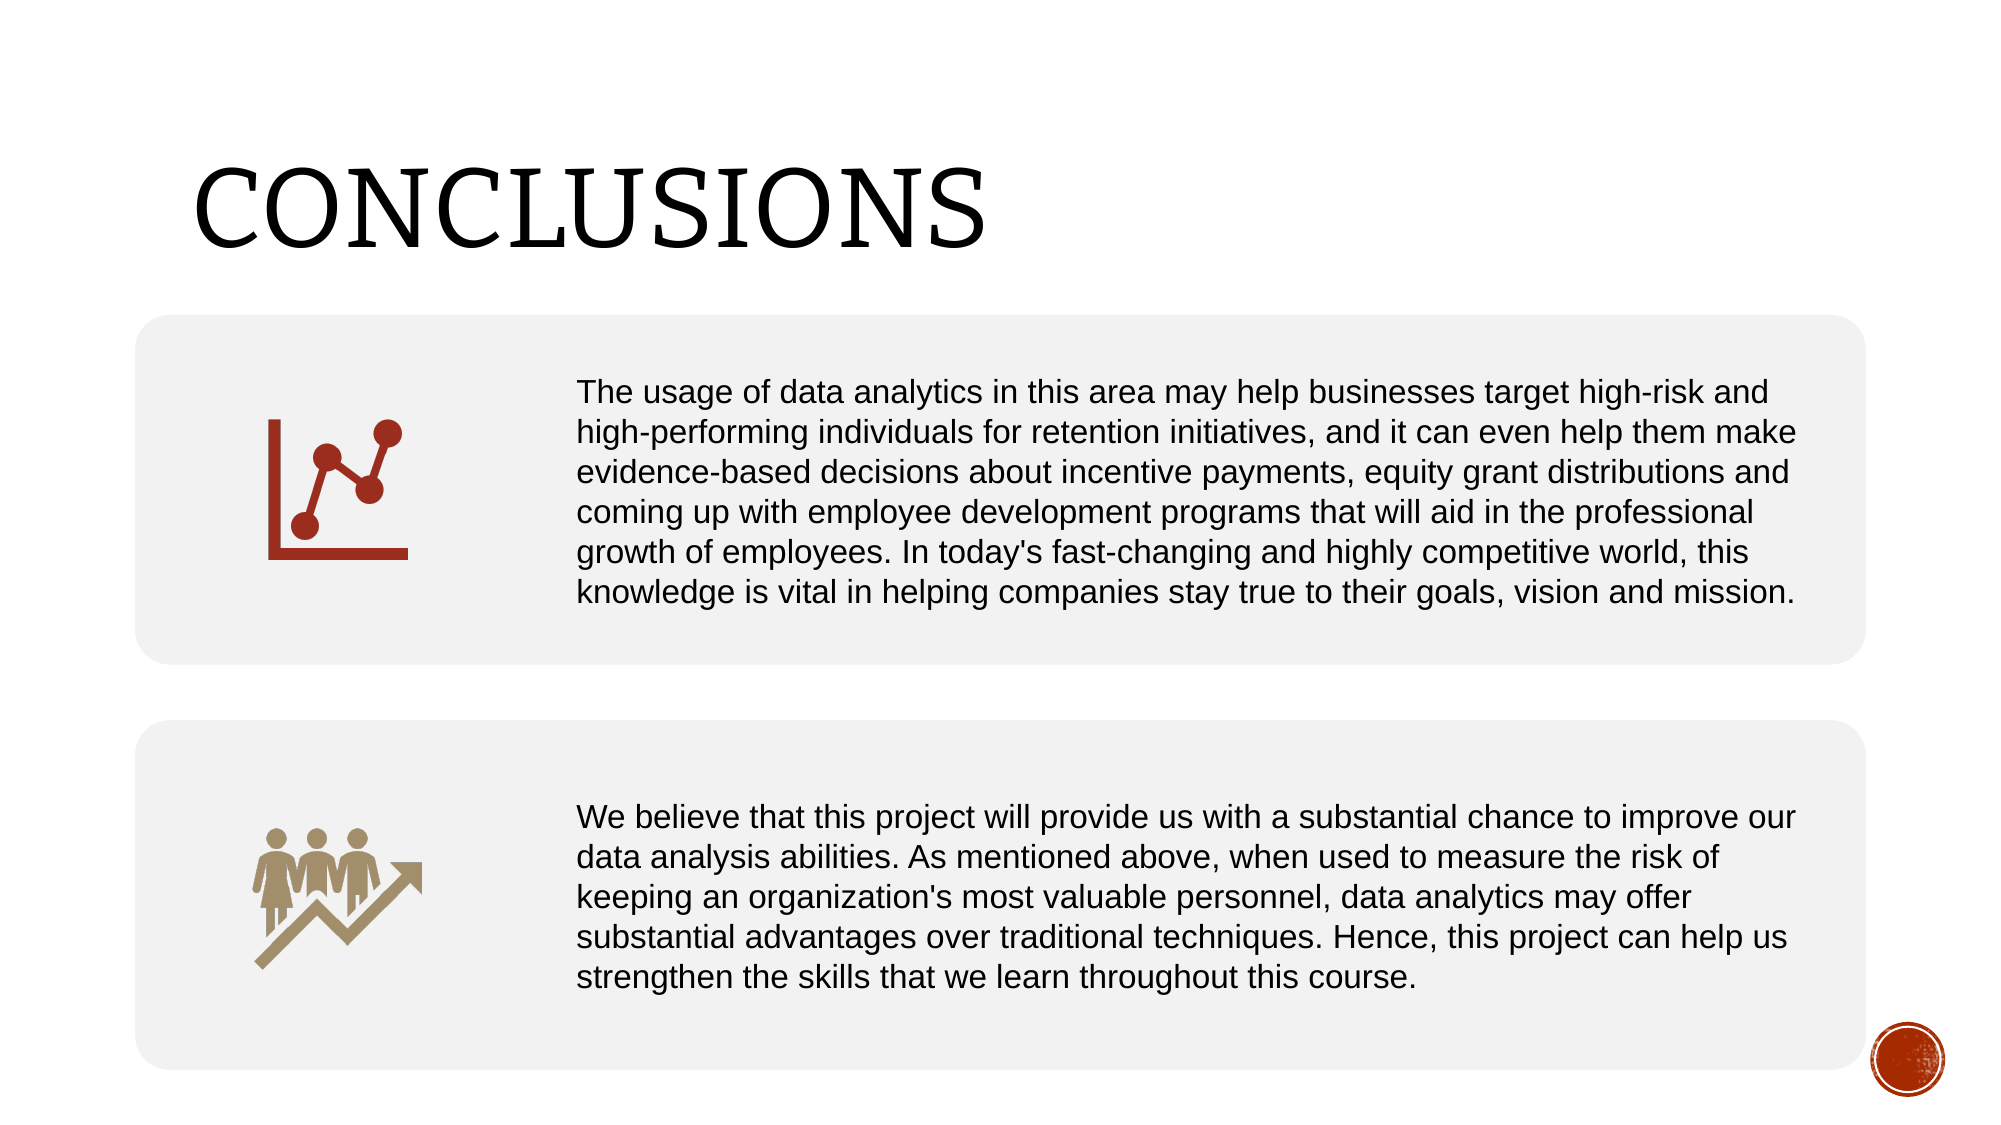

# Conclusions
The usage of data analytics in this area may help businesses target high-risk and high-performing individuals for retention initiatives, and it can even help them make evidence-based decisions about incentive payments, equity grant distributions and coming up with employee development programs that will aid in the professional growth of employees. In today's fast-changing and highly competitive world, this knowledge is vital in helping companies stay true to their goals, vision and mission.
We believe that this project will provide us with a substantial chance to improve our data analysis abilities. As mentioned above, when used to measure the risk of keeping an organization's most valuable personnel, data analytics may offer substantial advantages over traditional techniques. Hence, this project can help us strengthen the skills that we learn throughout this course.